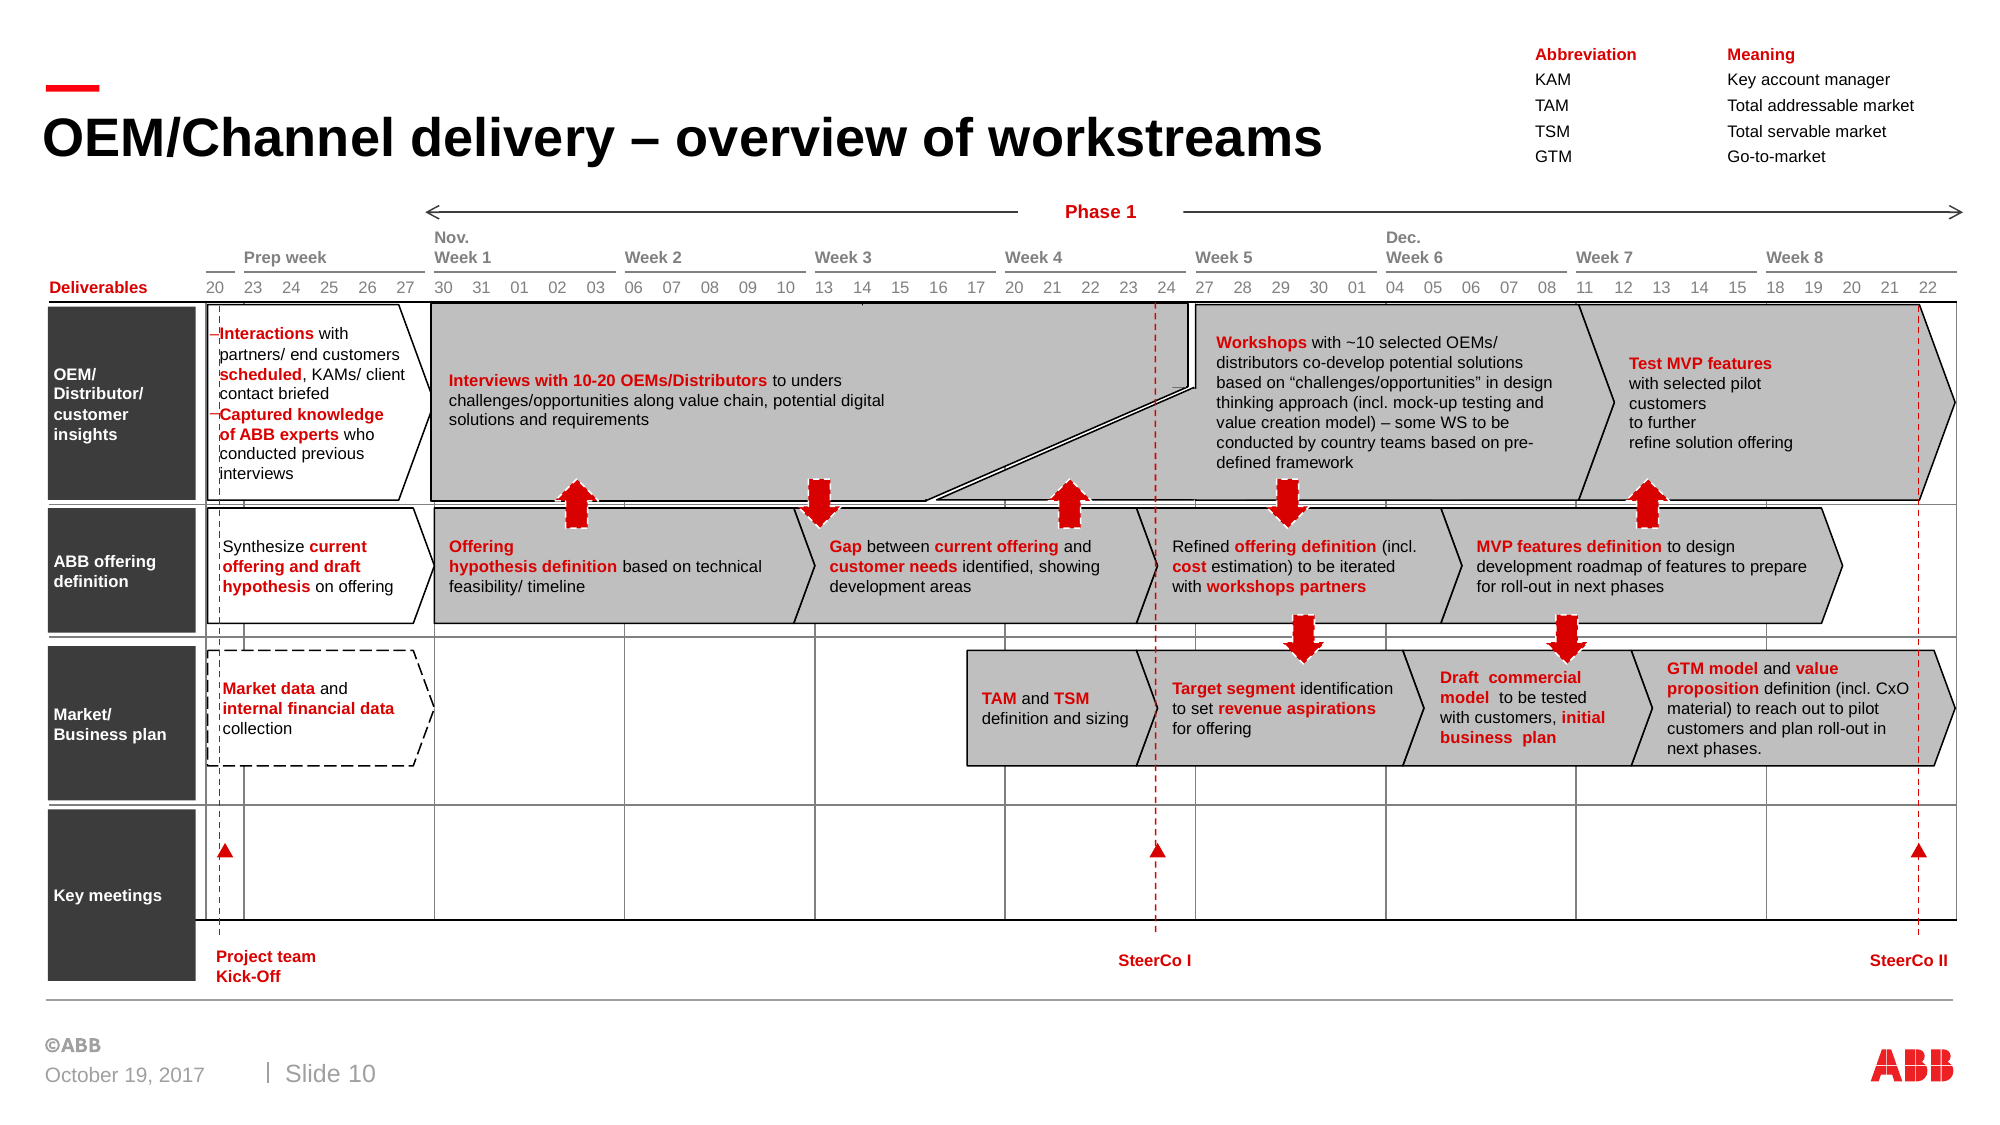

Abbreviation
Meaning
KAM
Key account manager
TAM
Total addressable market
# OEM/Channel delivery – overview of workstreams
TSM
Total servable market
GTM
Go-to-market

Phase 1

Prep week
Nov.
Week 1
Week 2
Week 3
Week 4
Week 5
Dec.
Week 6

Week 7
Week 8
20
23
24
25
26
27
30
31
01
02
03
06
07
08
09
10
13
14
15
16
17
20
21
22
23
24
27
28
29
30
01
04
05
06
07
08
11
12
13
14
15
18
19
20
21
22
Deliverables

Test MVP features
with selected pilot
customers
to further
refine solution offering
OEM/
Distributor/
customer insights
Interactions with partners/ end customers scheduled, KAMs/ client contact briefed
Captured knowledge
of ABB experts who conducted previous interviews
Workshops with ~10 selected OEMs/ distributors co-develop potential solutions based on “challenges/opportunities” in design thinking approach (incl. mock-up testing and value creation model) – some WS to be conducted by country teams based on pre-defined framework

Interviews with 10-20 OEMs/Distributors to understand challenges/opportunities along value chain, potential digital solutions and requirements

ABB offering definition
Synthesize current offering and draft hypothesis on offering
Offering
hypothesis definition based on technical feasibility/ timeline
Gap between current offering and customer needs identified, showing development areas
Refined offering definition (incl. cost estimation) to be iterated with workshops partners
MVP features definition to design development roadmap of features to prepare for roll-out in next phases
…

Market/ Business plan
Market data and internal financial data collection
TAM and TSM  definition and sizing
Target segment identification to set revenue aspirations for offering

GTM model and value proposition definition (incl. CxO material) to reach out to pilot customers and plan roll-out in next phases.
Draft  commercial
model  to be tested
with customers, initial
business  plan
……..
Key meetings

Project team Kick-Off
SteerCo I
SteerCo II